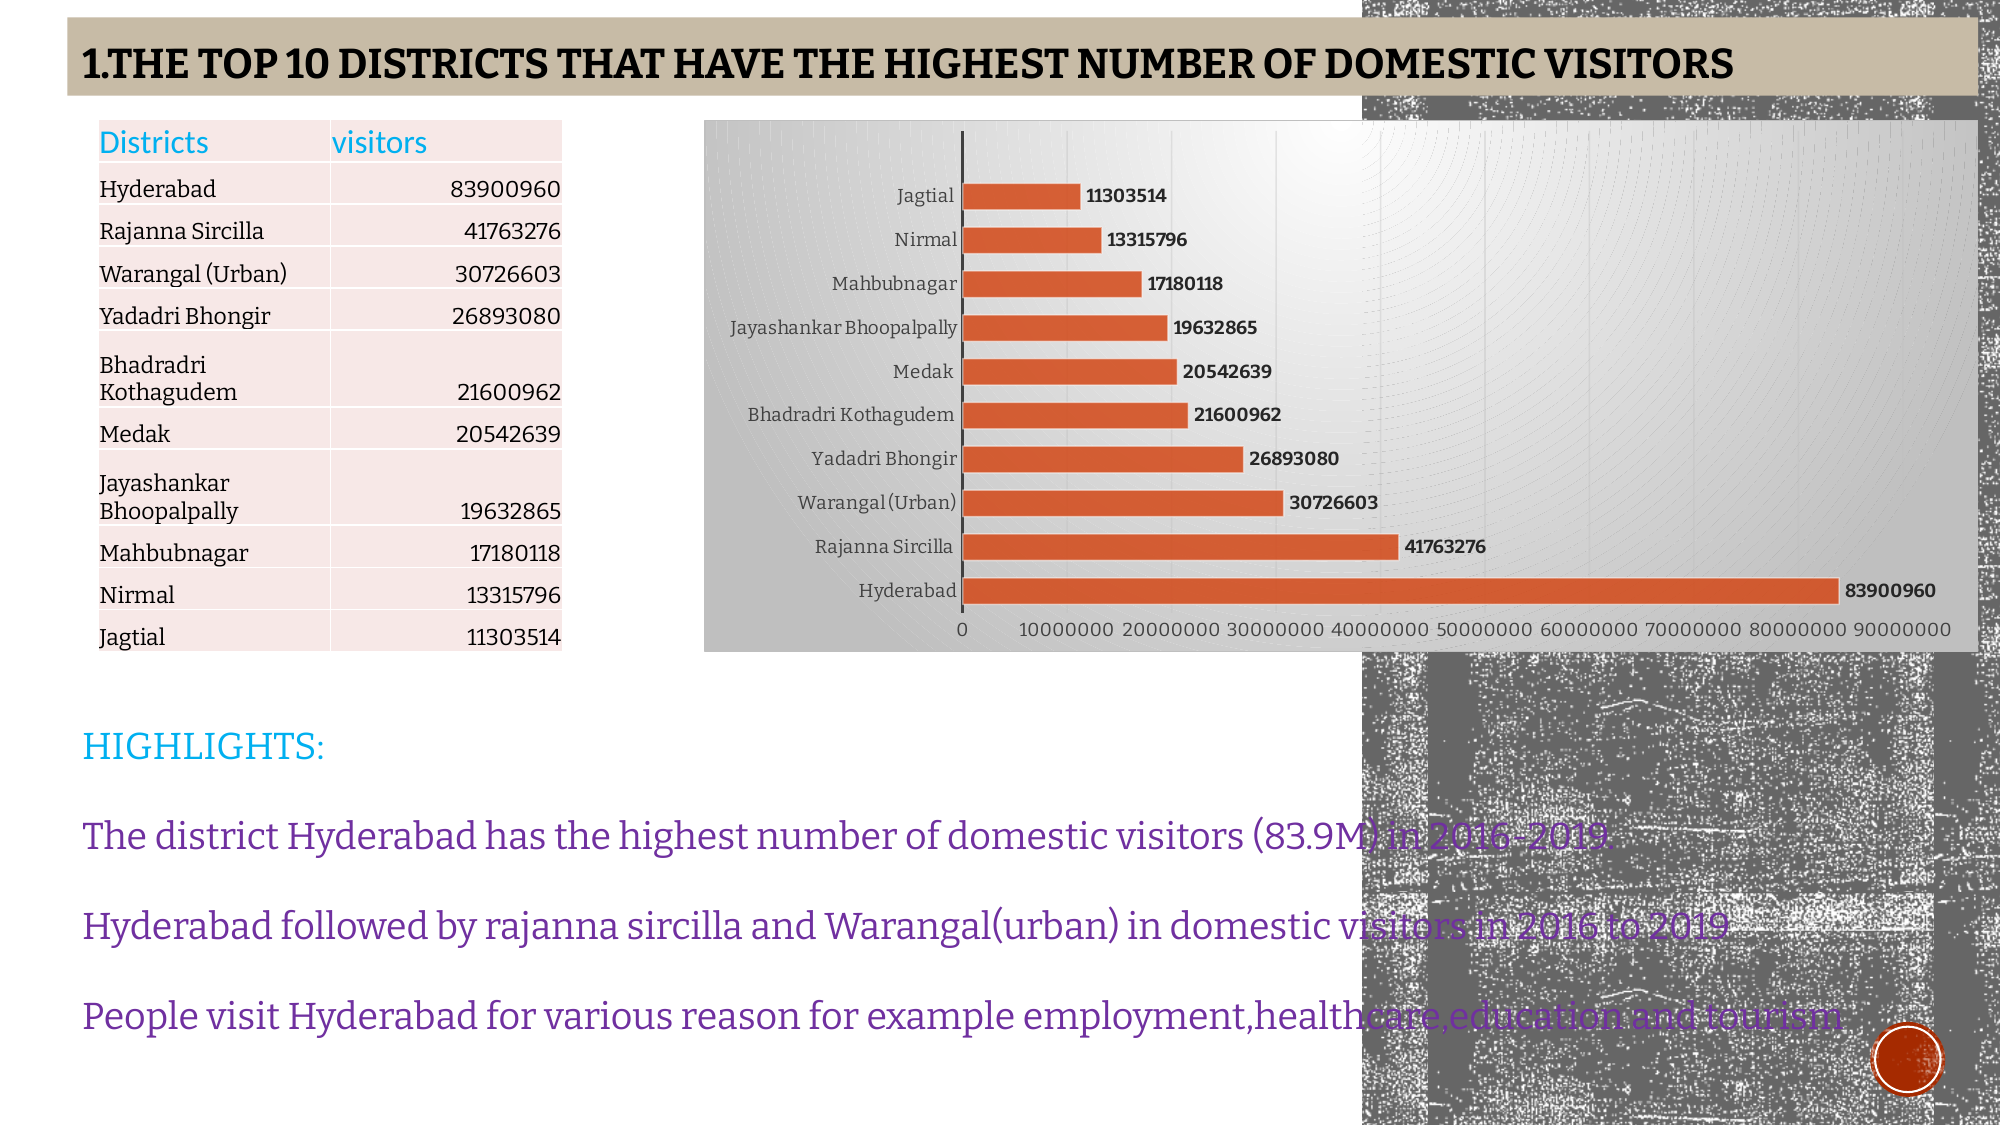

# 1.The top 10 districts that have the highest number of domestic visitors
| Districts | visitors |
| --- | --- |
| Hyderabad | 83900960 |
| Rajanna Sircilla | 41763276 |
| Warangal (Urban) | 30726603 |
| Yadadri Bhongir | 26893080 |
| Bhadradri Kothagudem | 21600962 |
| Medak | 20542639 |
| Jayashankar Bhoopalpally | 19632865 |
| Mahbubnagar | 17180118 |
| Nirmal | 13315796 |
| Jagtial | 11303514 |

### Chart

| Category | Sum of domestic visitors |
|---|---|
| Hyderabad | 83900960.0 |
| Rajanna Sircilla  | 41763276.0 |
| Warangal (Urban) | 30726603.0 |
| Yadadri Bhongir | 26893080.0 |
| Bhadradri Kothagudem  | 21600962.0 |
| Medak  | 20542639.0 |
| Jayashankar Bhoopalpally | 19632865.0 |
| Mahbubnagar | 17180118.0 |
| Nirmal | 13315796.0 |
| Jagtial  | 11303514.0 |
HIGHLIGHTS:

The district Hyderabad has the highest number of domestic visitors (83.9M) in 2016-2019.

Hyderabad followed by rajanna sircilla and Warangal(urban) in domestic visitors in 2016 to 2019

People visit Hyderabad for various reason for example employment,healthcare,education and tourism